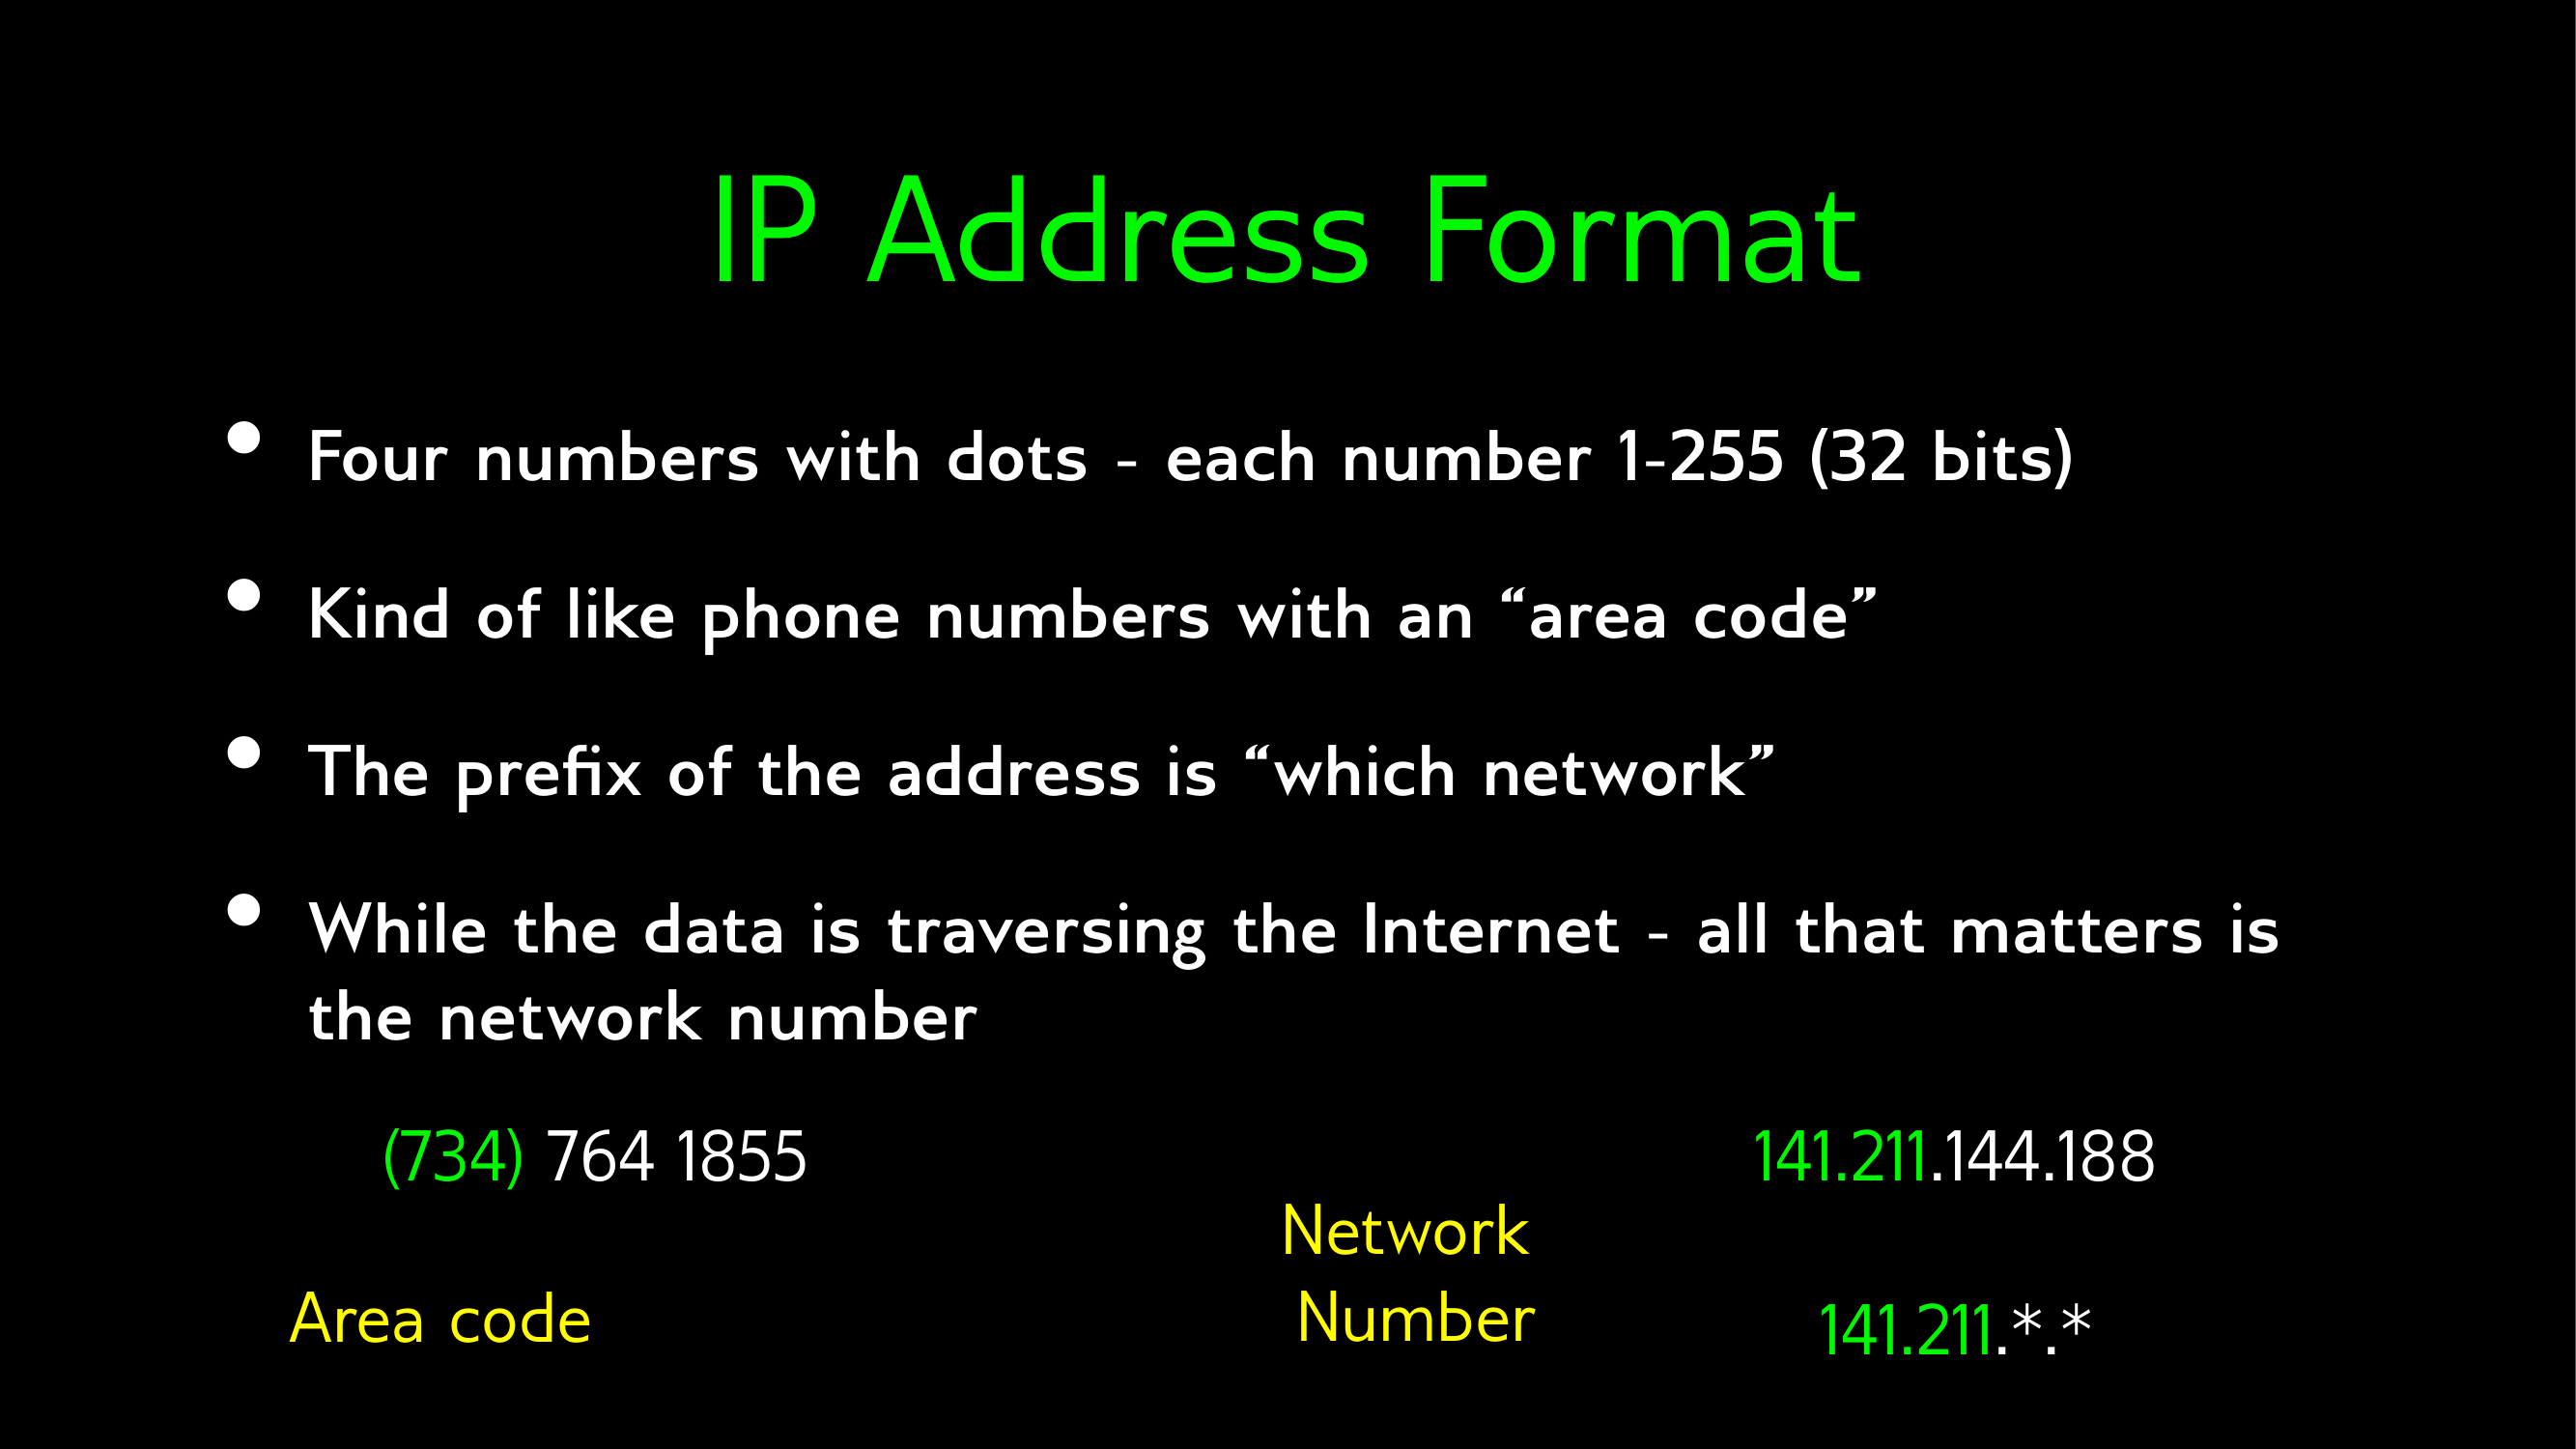

# IP Address Format
Four numbers with dots - each number 1-255 (32 bits)
Kind of like phone numbers with an “area code”
The prefix of the address is “which network”
While the data is traversing the Internet - all that matters is the network number
(734) 764 1855
141.211.144.188

141.211.*.*
Network
Number
Area code